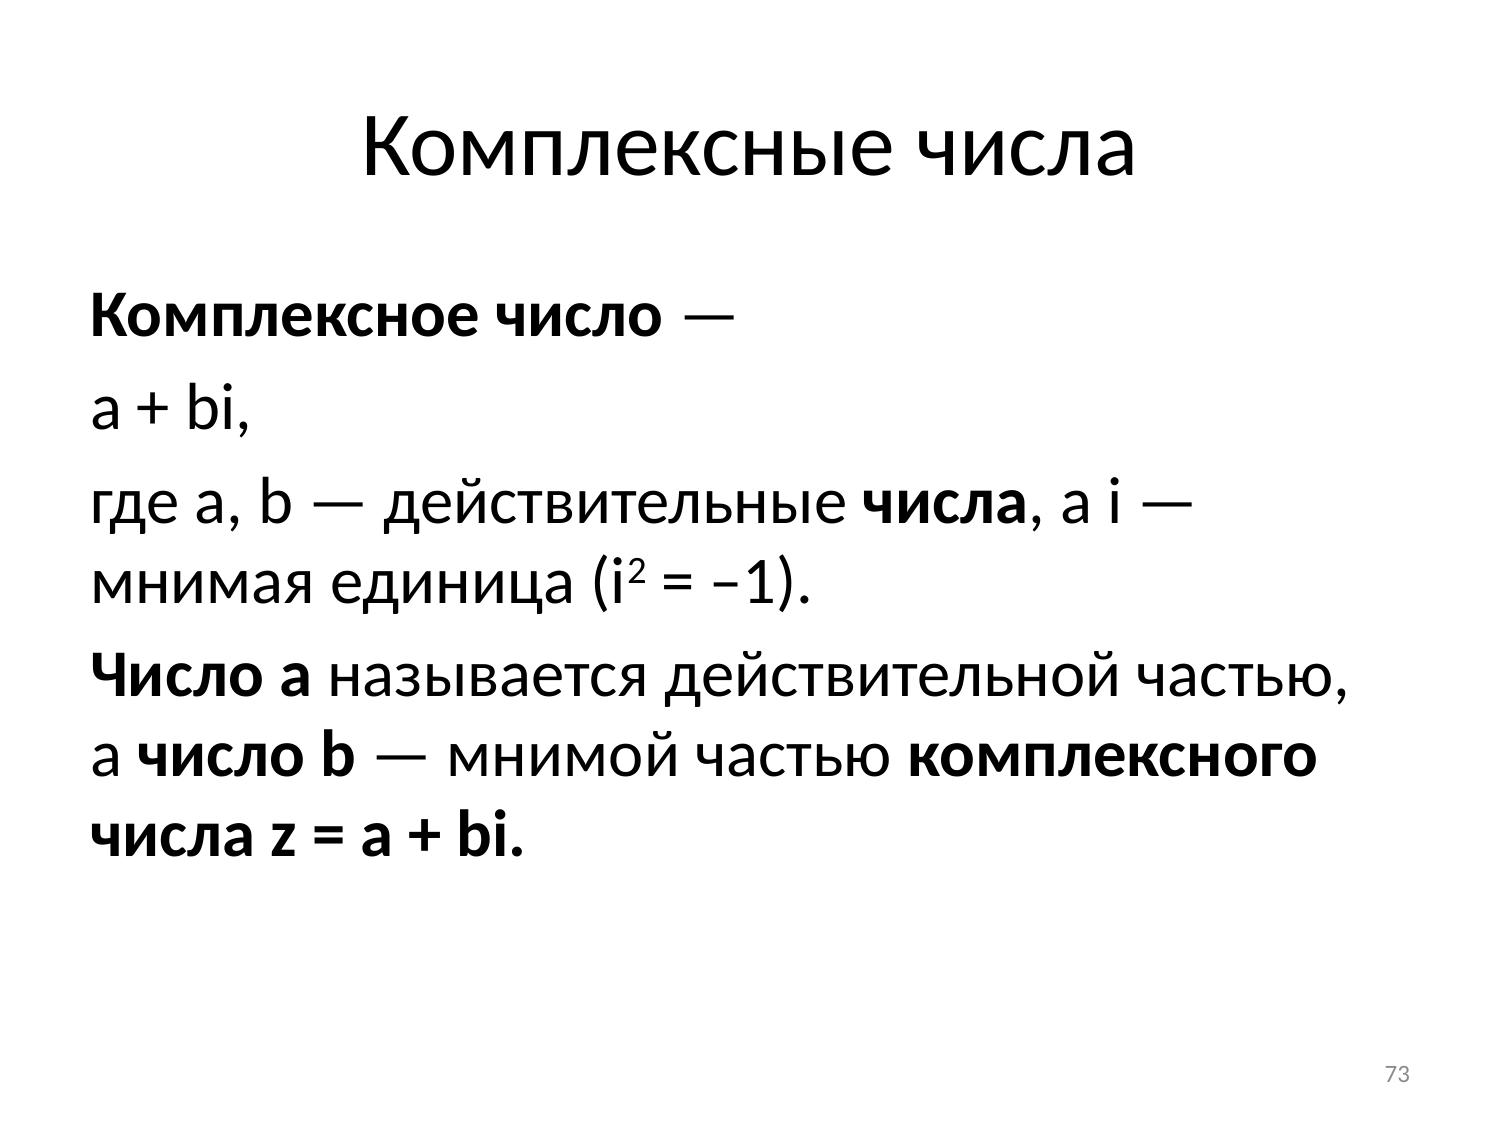

# Комплексные числа
Комплексное число —
a + bi,
где a, b — действительные числа, а i —мнимая единица (i2 = –1).
Число a называется действительной частью, а число b — мнимой частью комплексного числа z = a + bi.
73